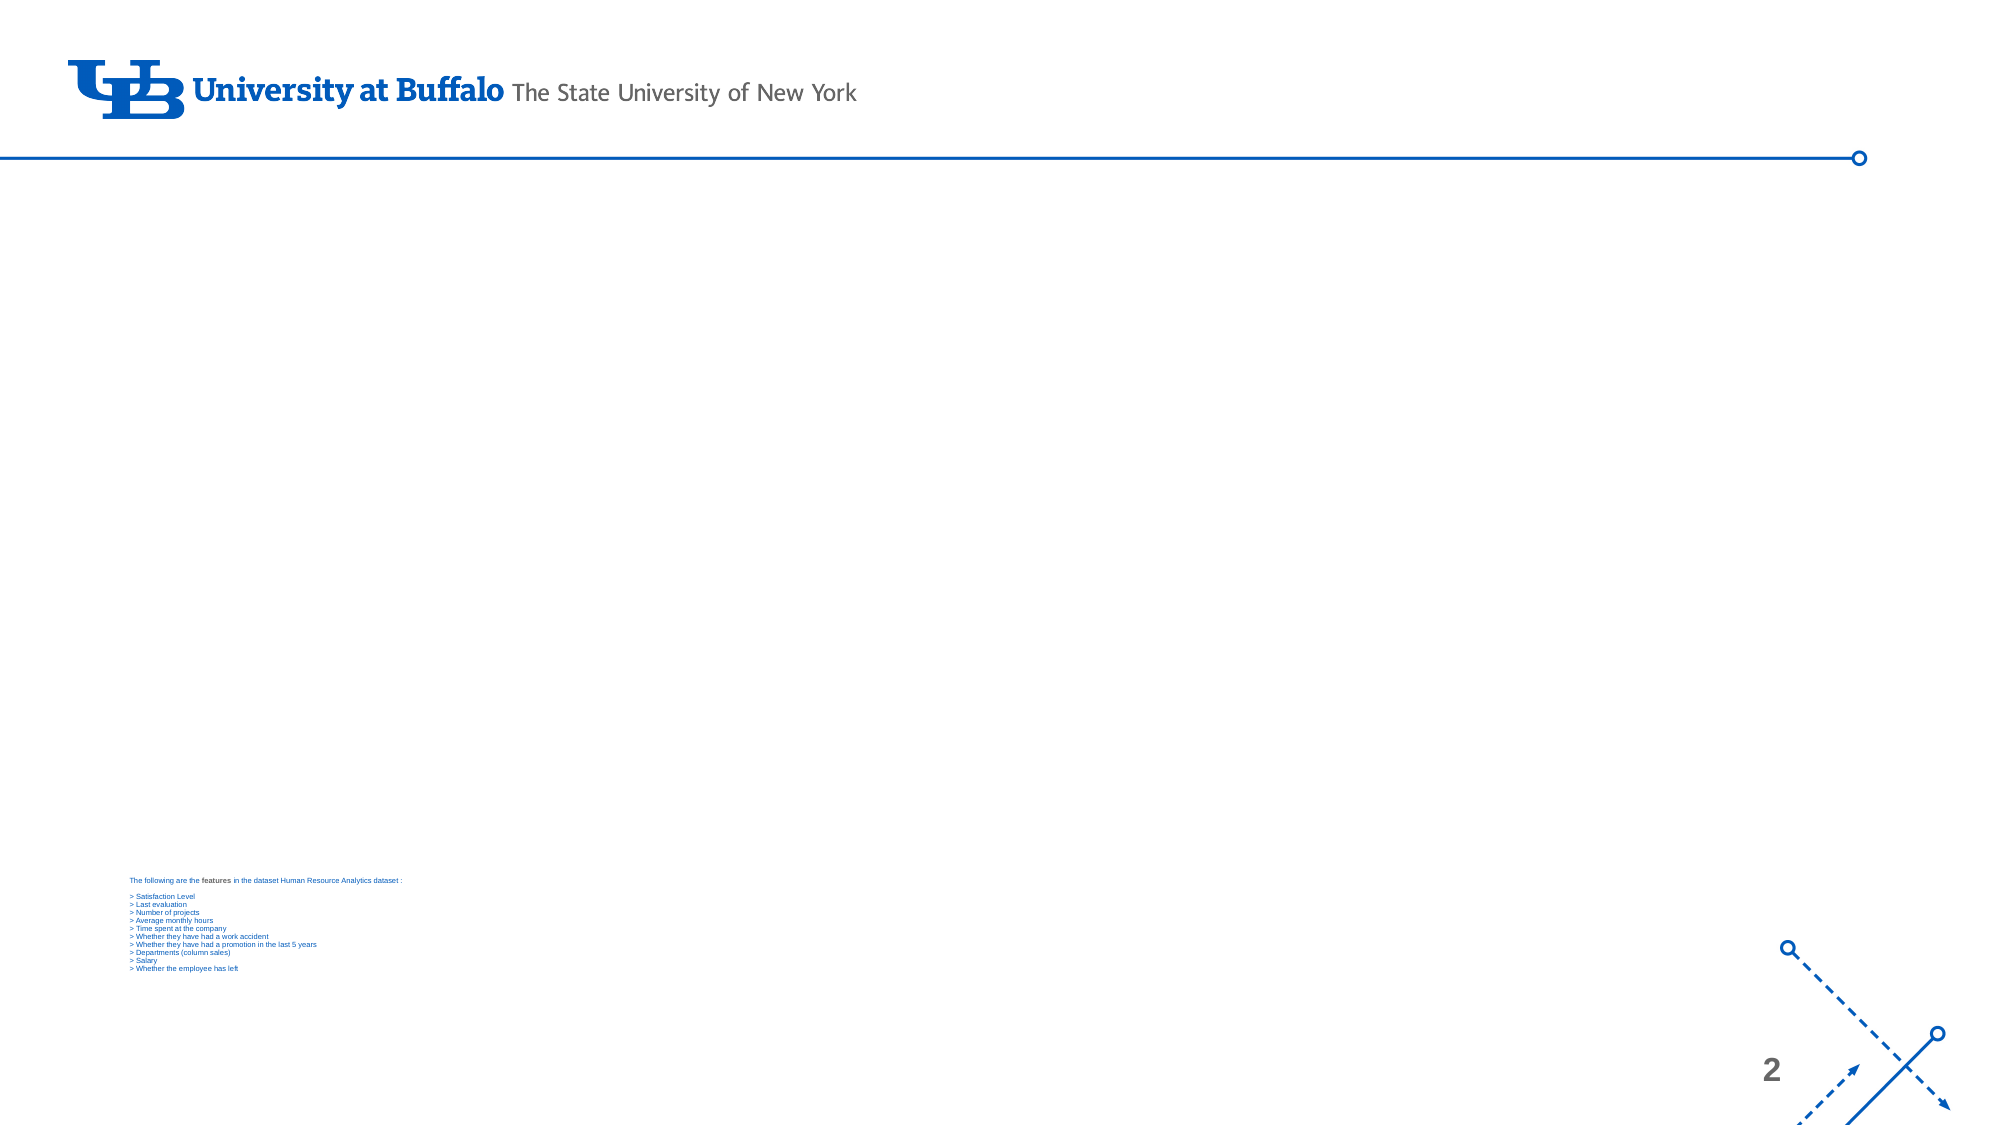

# The following are the features in the dataset Human Resource Analytics dataset : > Satisfaction Level > Last evaluation > Number of projects > Average monthly hours > Time spent at the company > Whether they have had a work accident > Whether they have had a promotion in the last 5 years > Departments (column sales) > Salary > Whether the employee has left